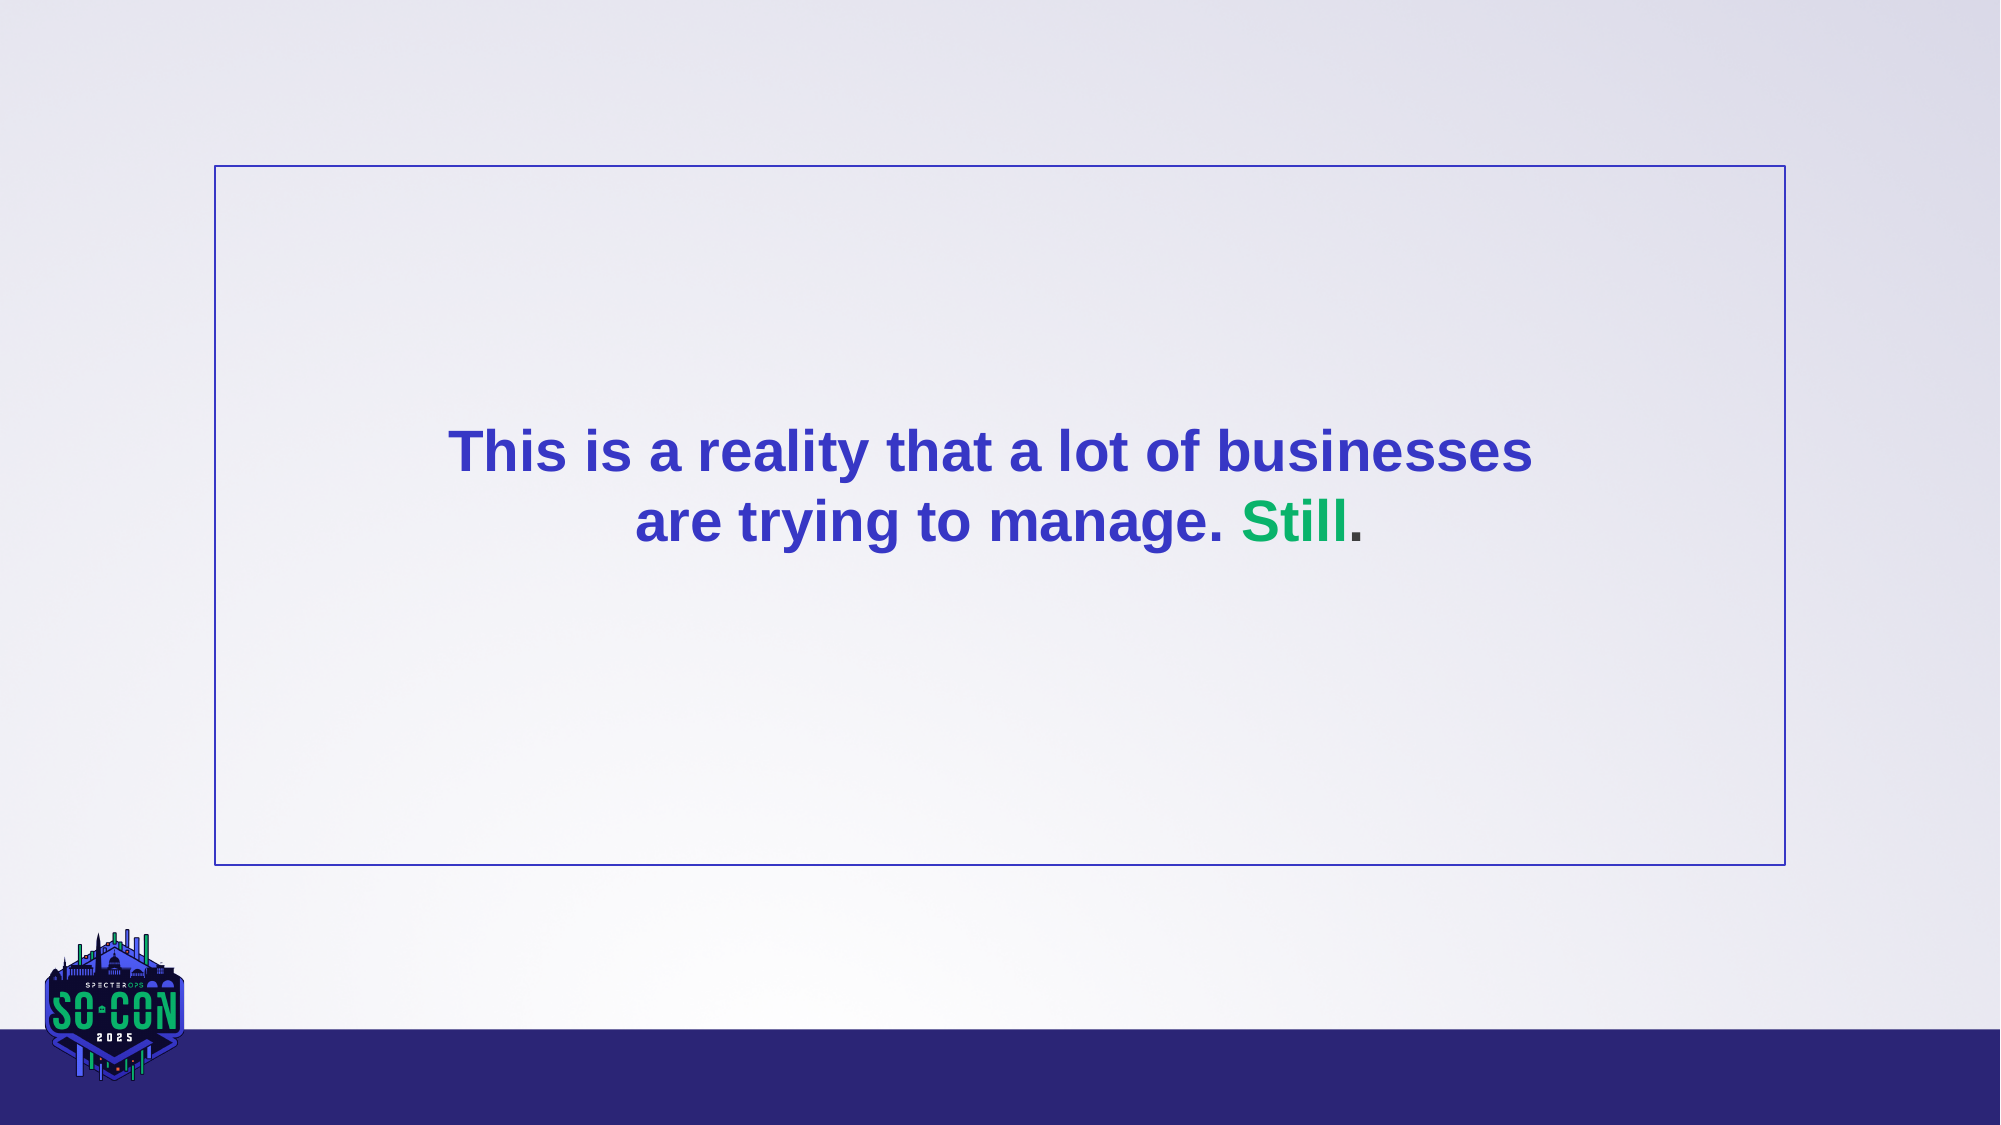

This is a reality that a lot of businesses
are trying to manage. Still.